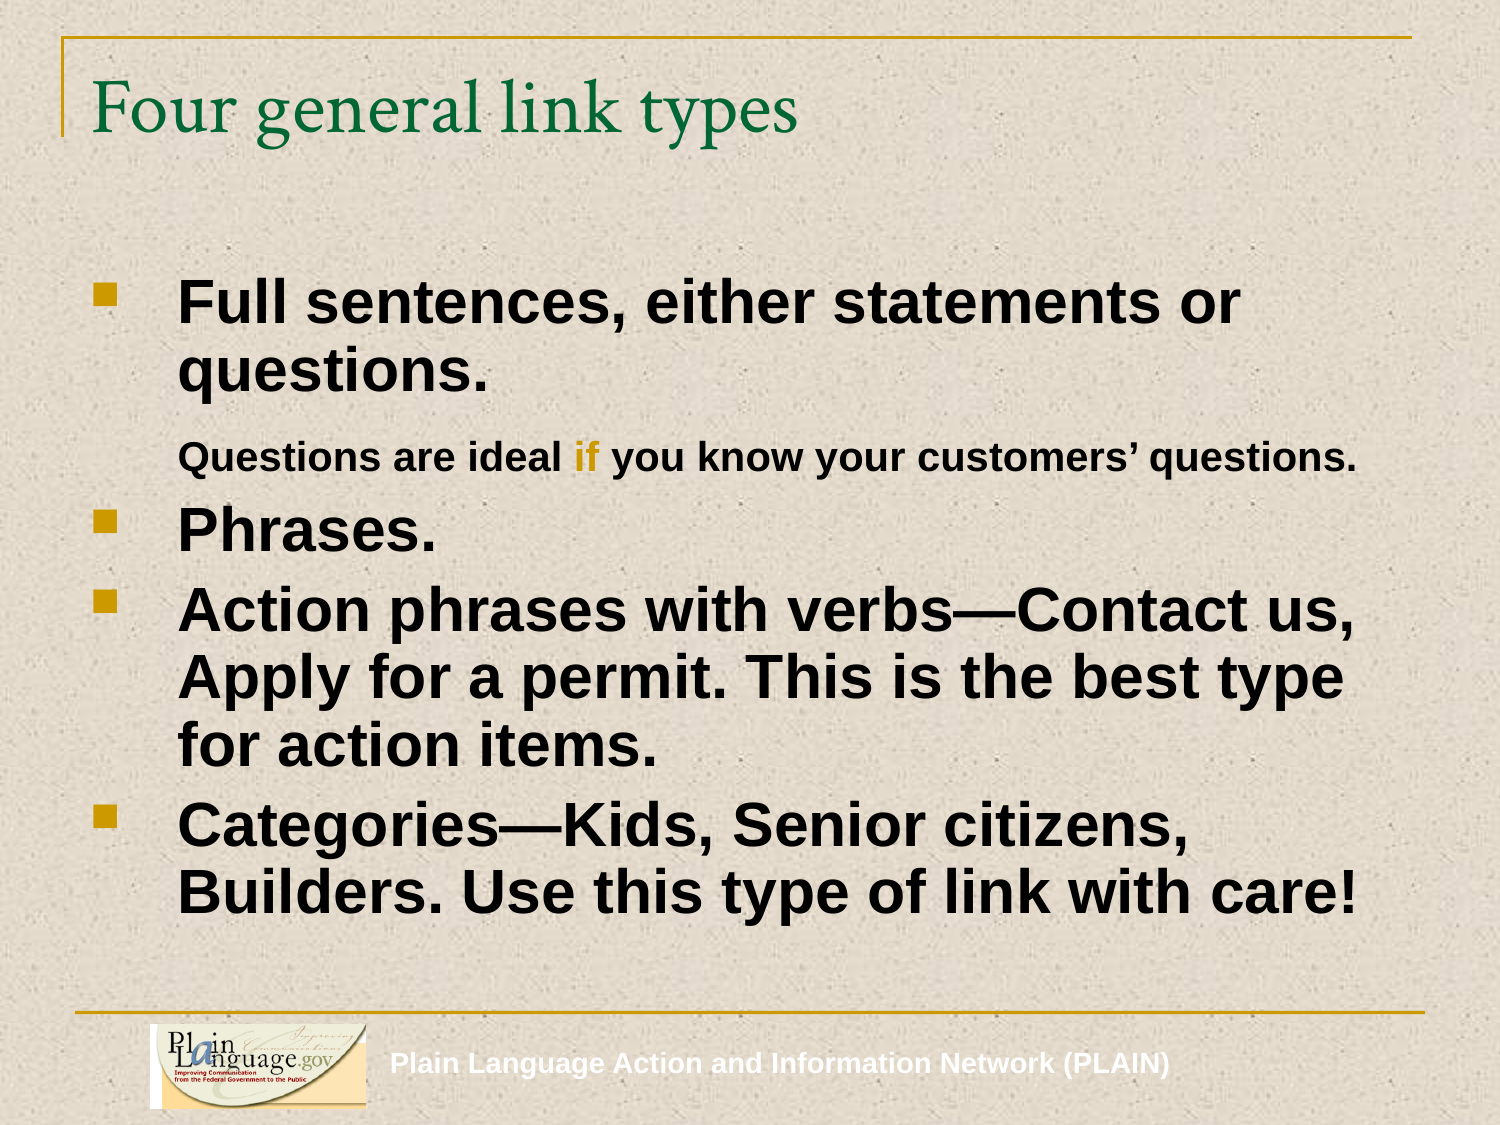

# Four general link types
Full sentences, either statements or questions.
	Questions are ideal if you know your customers’ questions.
Phrases.
Action phrases with verbs—Contact us, Apply for a permit. This is the best type for action items.
Categories—Kids, Senior citizens, Builders. Use this type of link with care!